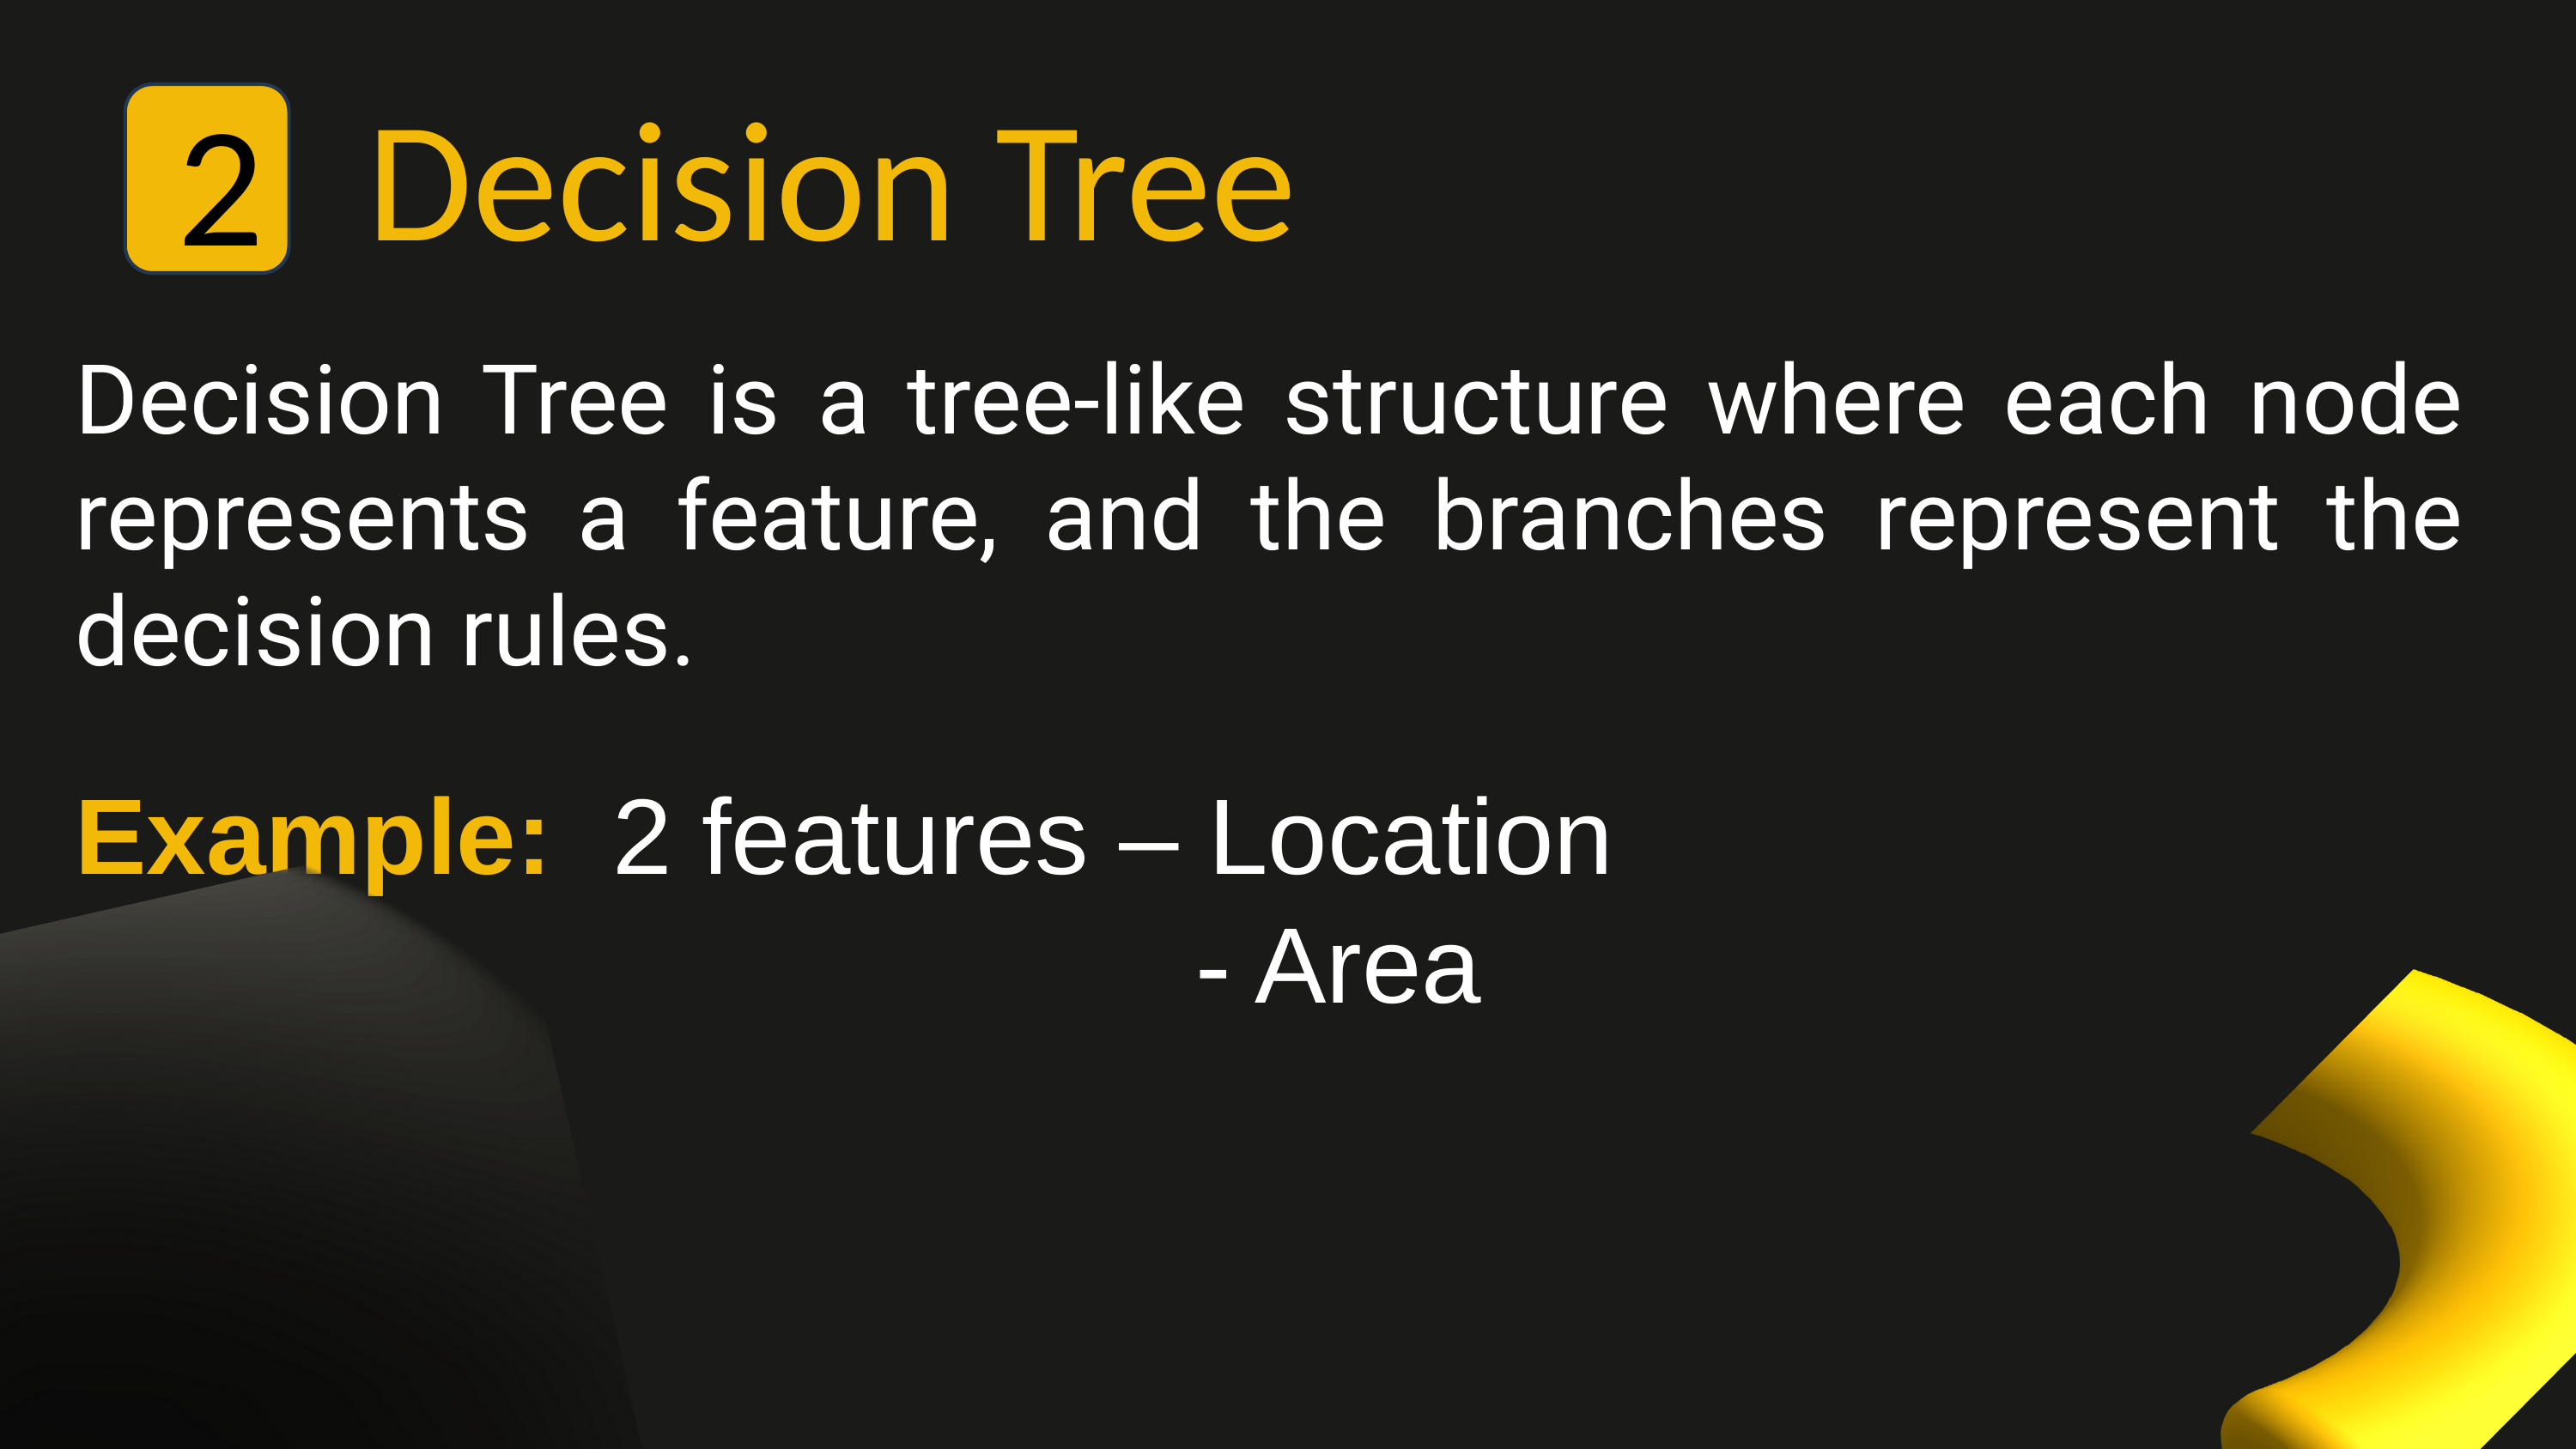

Decision Tree
2

Decision Tree is a tree-like structure where each node represents a feature, and the branches represent the decision rules.
Example:  2 features – Location
				  				   - Area